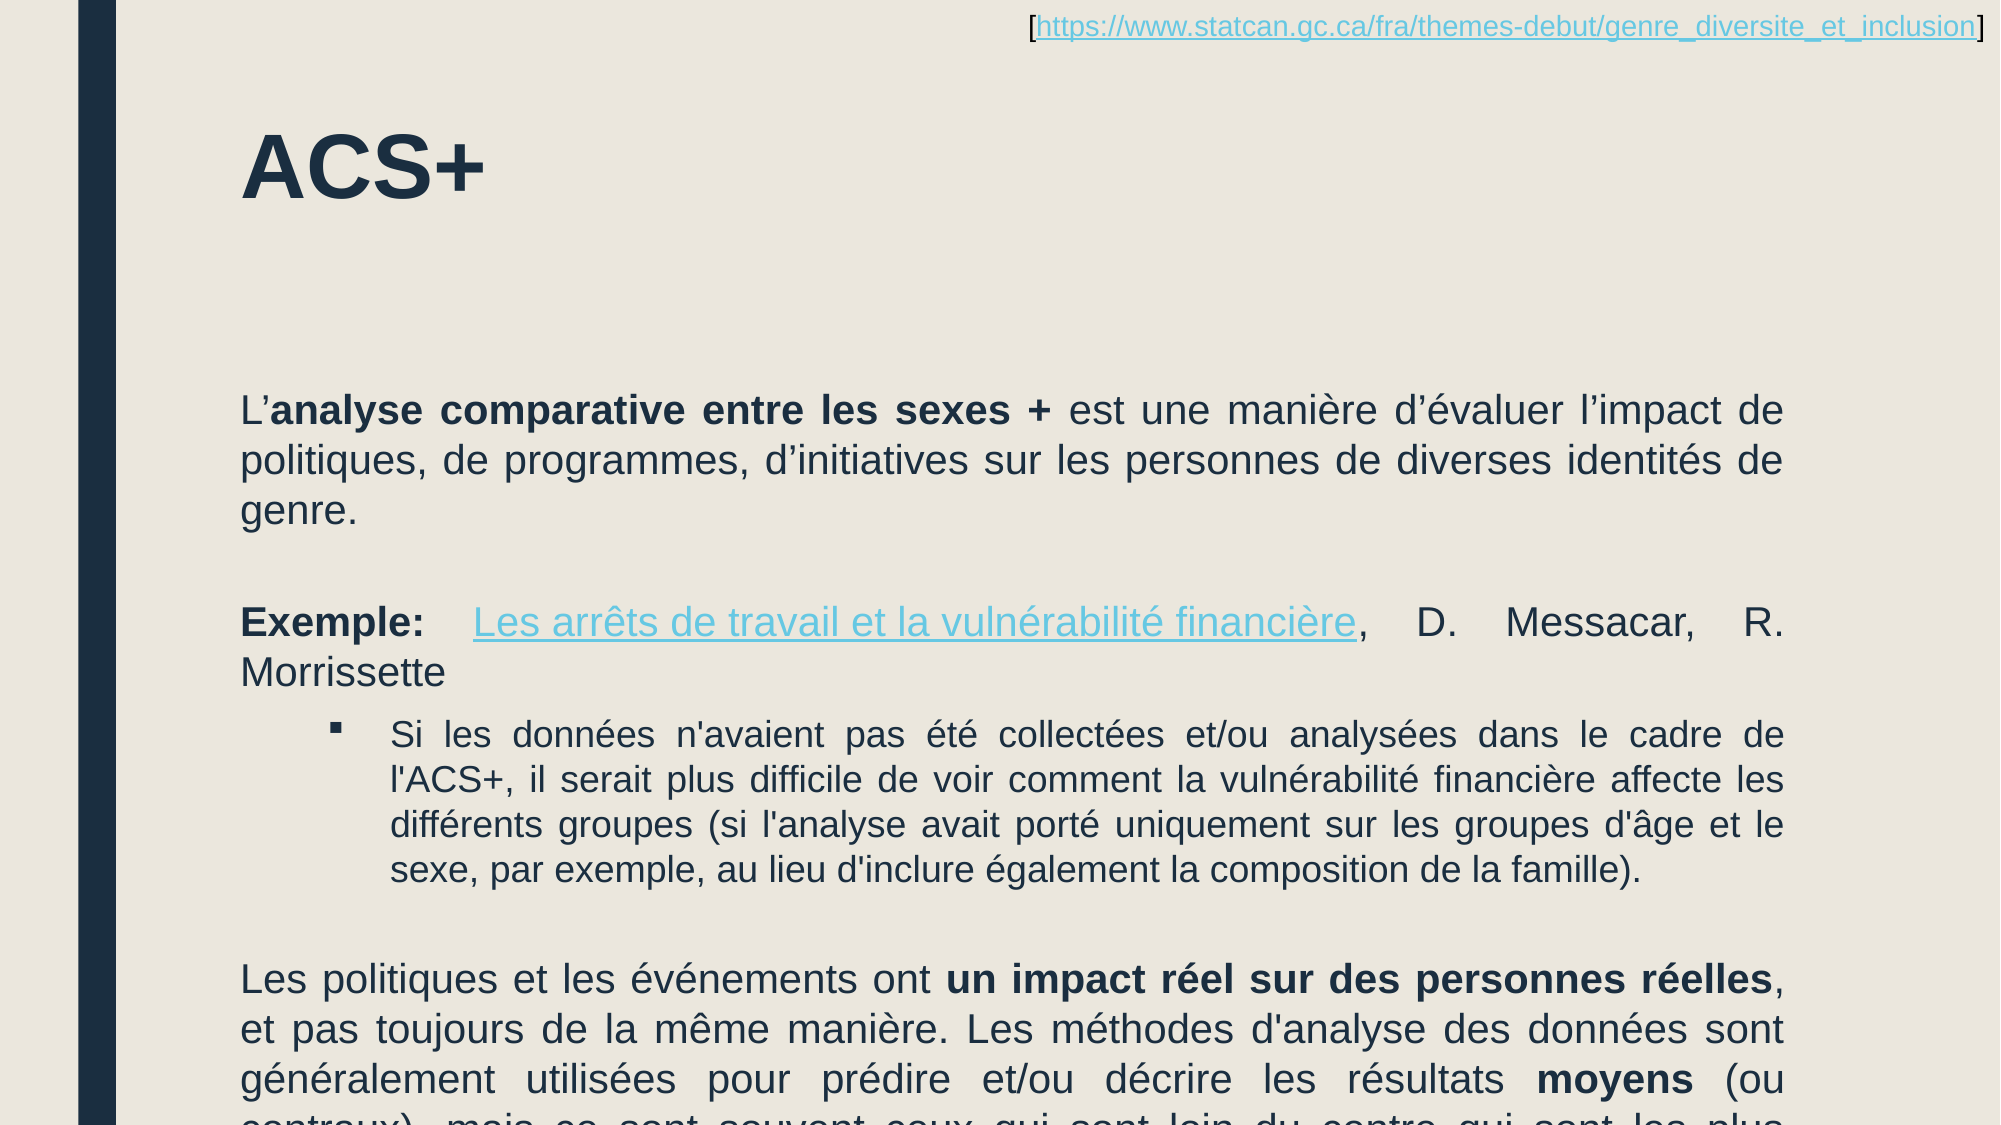

[https://www.statcan.gc.ca/fra/themes-debut/genre_diversite_et_inclusion]
# ACS+
L’analyse comparative entre les sexes + est une manière d’évaluer l’impact de politiques, de programmes, d’initiatives sur les personnes de diverses identités de genre.

Exemple: Les arrêts de travail et la vulnérabilité financière, D. Messacar, R. Morrissette
Si les données n'avaient pas été collectées et/ou analysées dans le cadre de l'ACS+, il serait plus difficile de voir comment la vulnérabilité financière affecte les différents groupes (si l'analyse avait porté uniquement sur les groupes d'âge et le sexe, par exemple, au lieu d'inclure également la composition de la famille).

Les politiques et les événements ont un impact réel sur des personnes réelles, et pas toujours de la même manière. Les méthodes d'analyse des données sont généralement utilisées pour prédire et/ou décrire les résultats moyens (ou centraux), mais ce sont souvent ceux qui sont loin du centre qui sont les plus touchés.